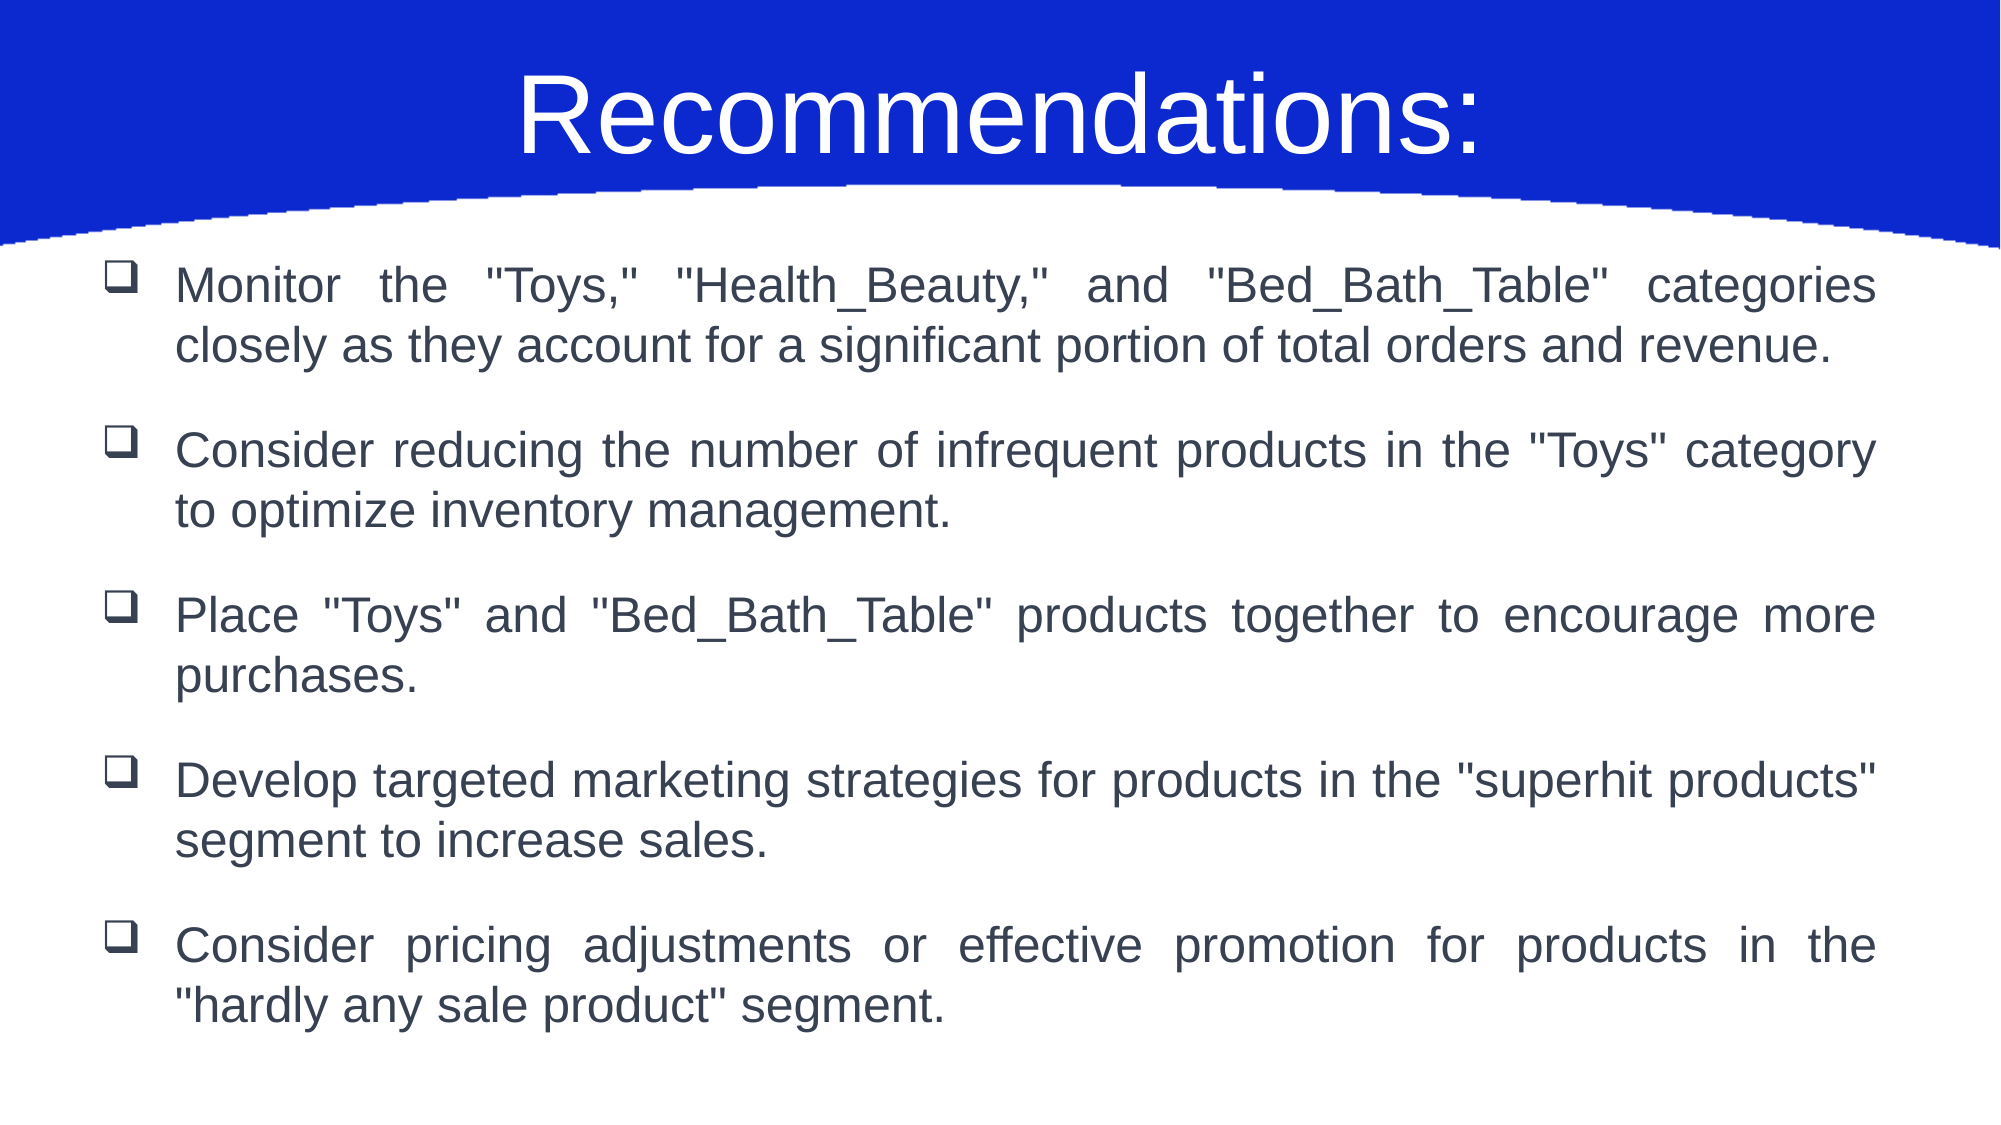

Recommendations:
Monitor the "Toys," "Health_Beauty," and "Bed_Bath_Table" categories closely as they account for a significant portion of total orders and revenue.

Consider reducing the number of infrequent products in the "Toys" category to optimize inventory management.

Place "Toys" and "Bed_Bath_Table" products together to encourage more purchases.

Develop targeted marketing strategies for products in the "superhit products" segment to increase sales.

Consider pricing adjustments or effective promotion for products in the "hardly any sale product" segment.